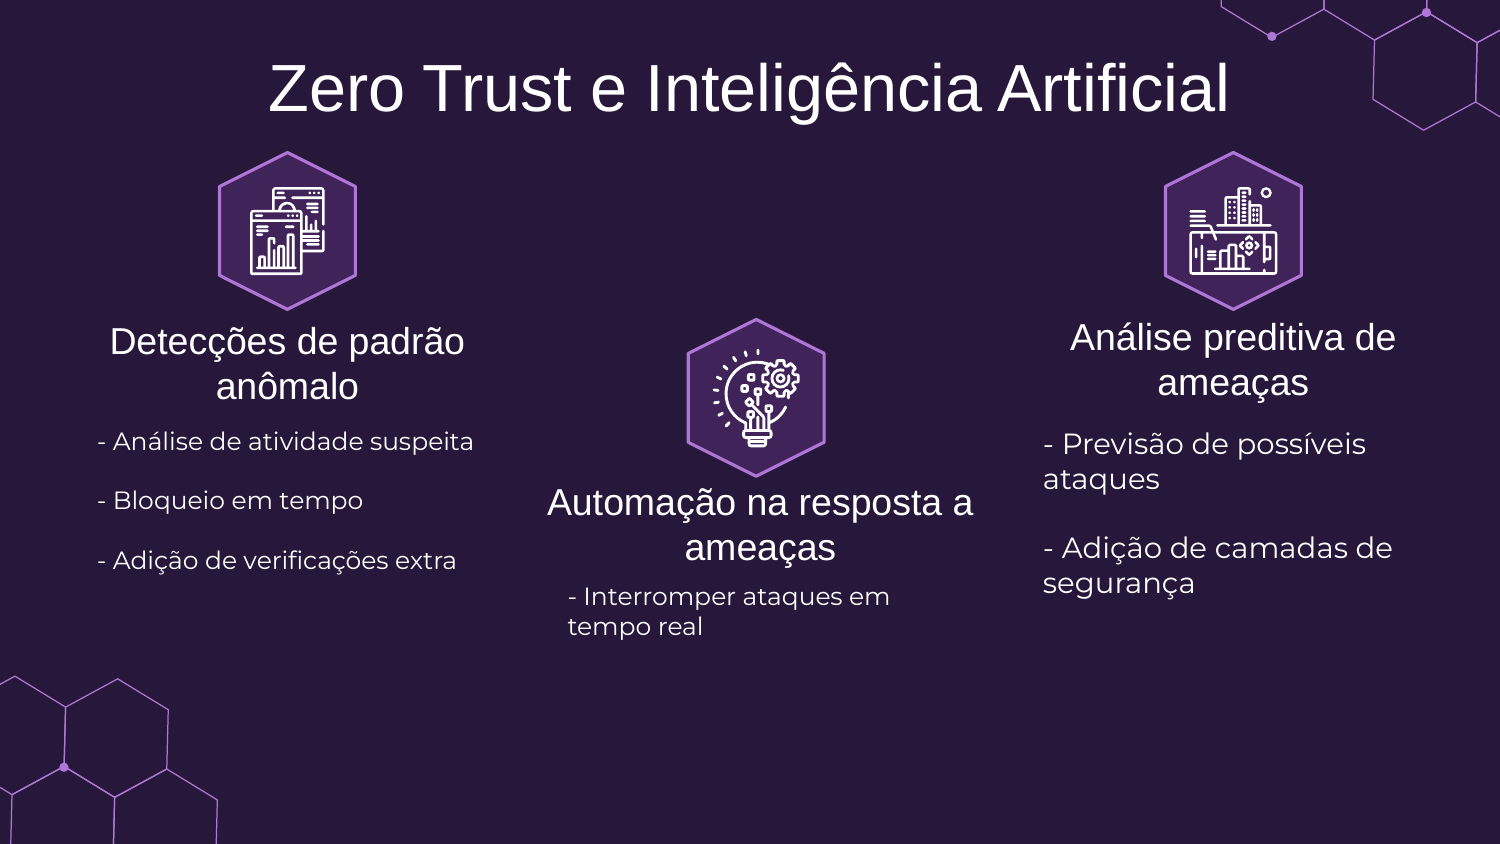

# Zero Trust e Inteligência Artificial

Análise preditiva de ameaças
Detecções de padrão anômalo

- Análise de atividade suspeita

- Bloqueio em tempo

- Adição de verificações extra
- Previsão de possíveis ataques

- Adição de camadas de segurança

Automação na resposta a ameaças
- Interromper ataques em tempo real